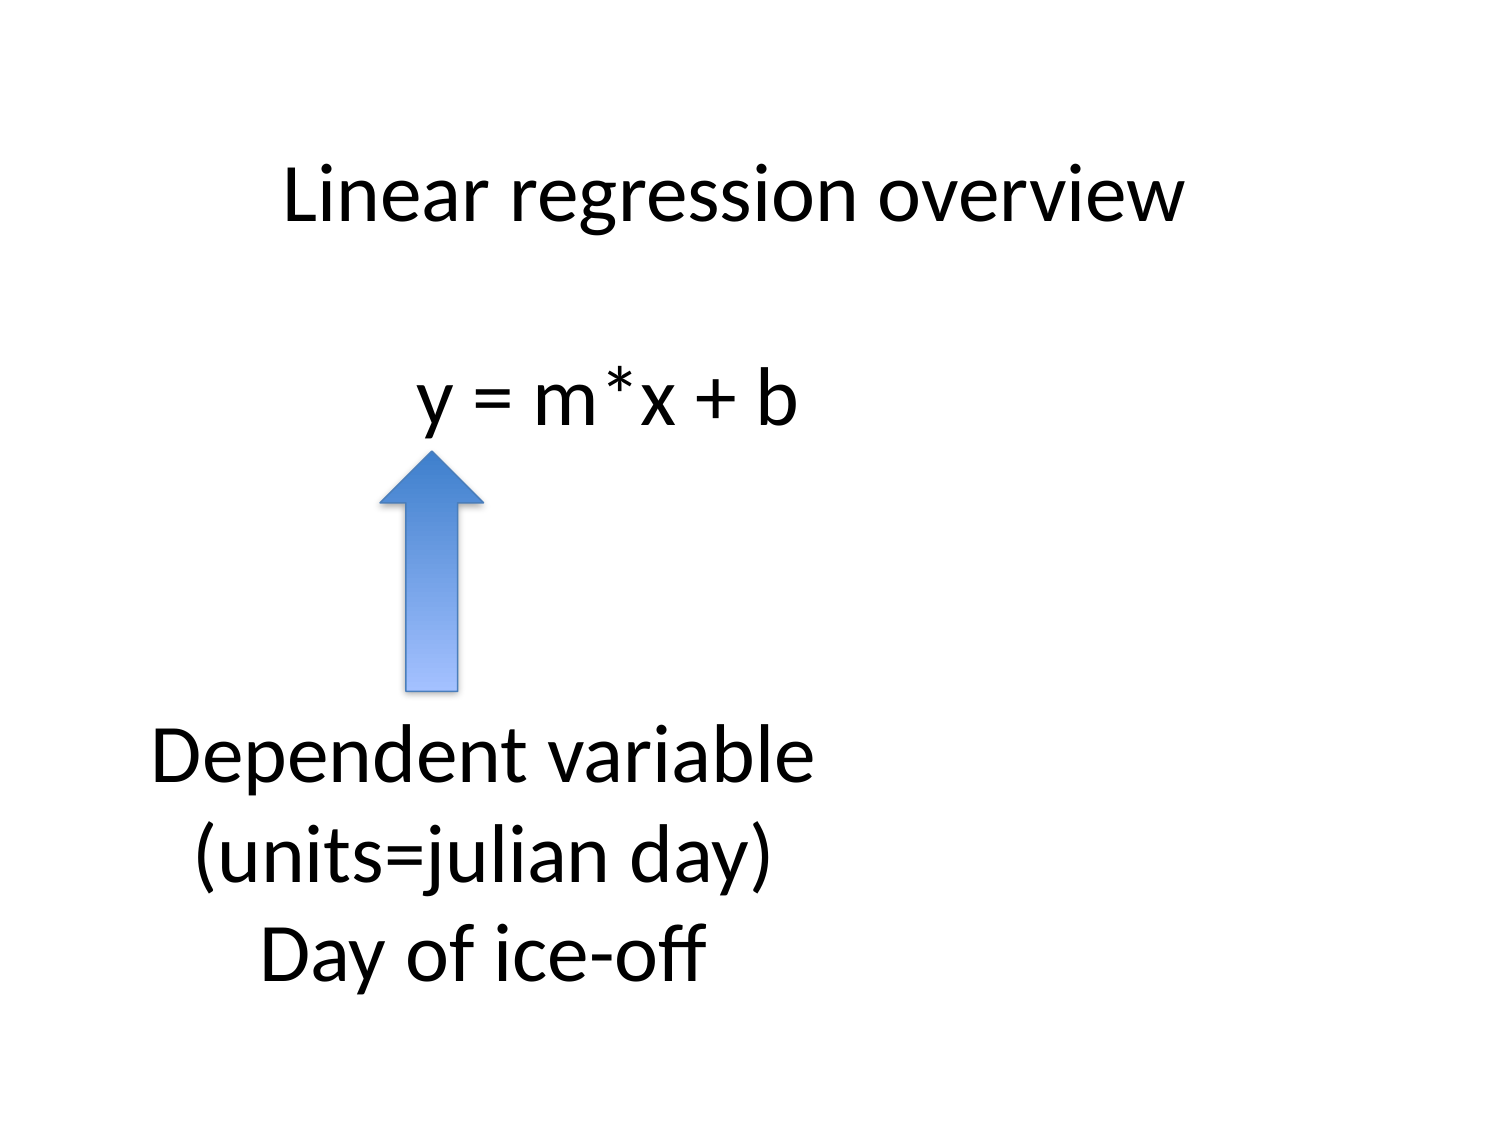

Linear regression overview
y = m*x + b

Dependent variable
(units=julian day)
Day of ice-off